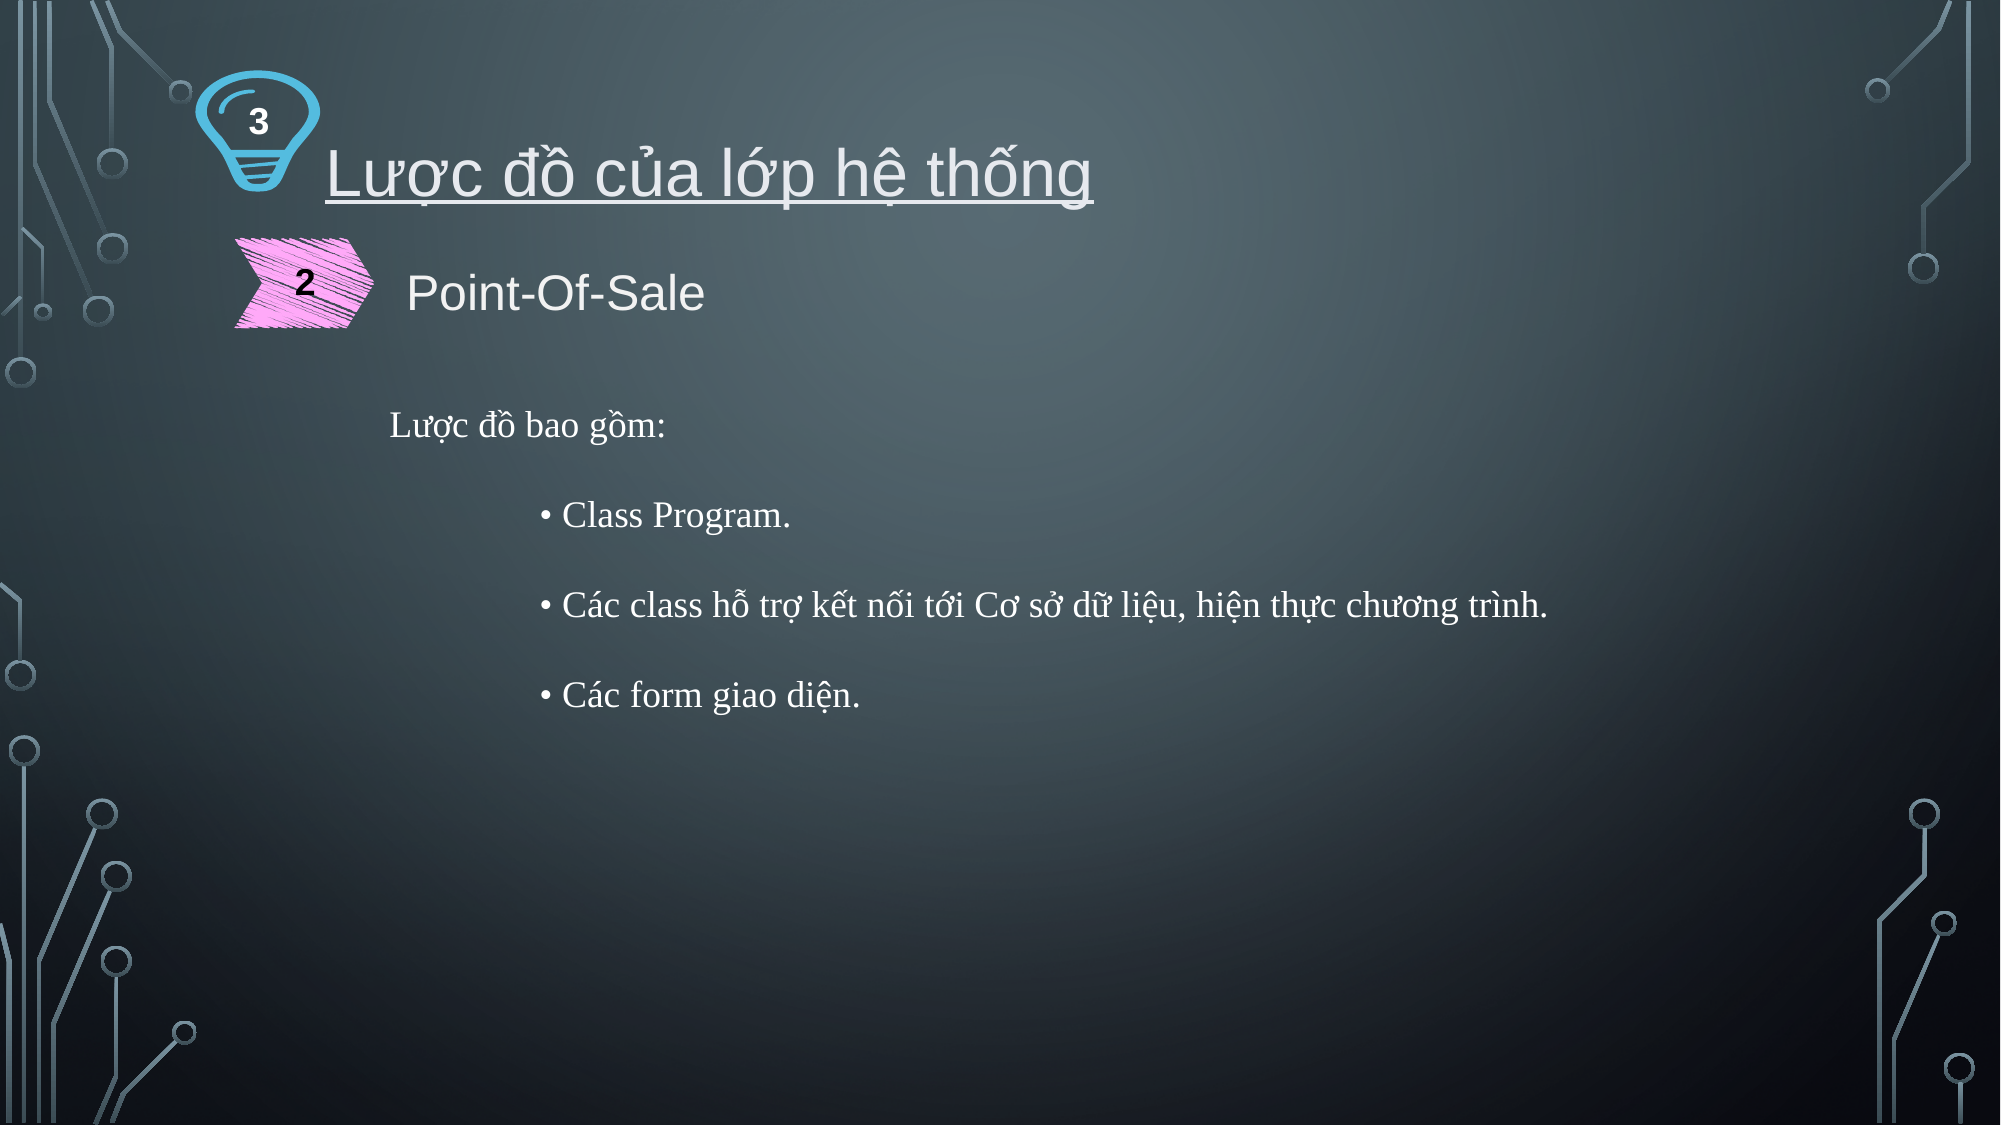

3
Lược đồ của lớp hệ thống
Point-Of-Sale
2
Lược đồ bao gồm:

	• Class Program.

	• Các class hỗ trợ kết nối tới Cơ sở dữ liệu, hiện thực chương trình.

	• Các form giao diện.